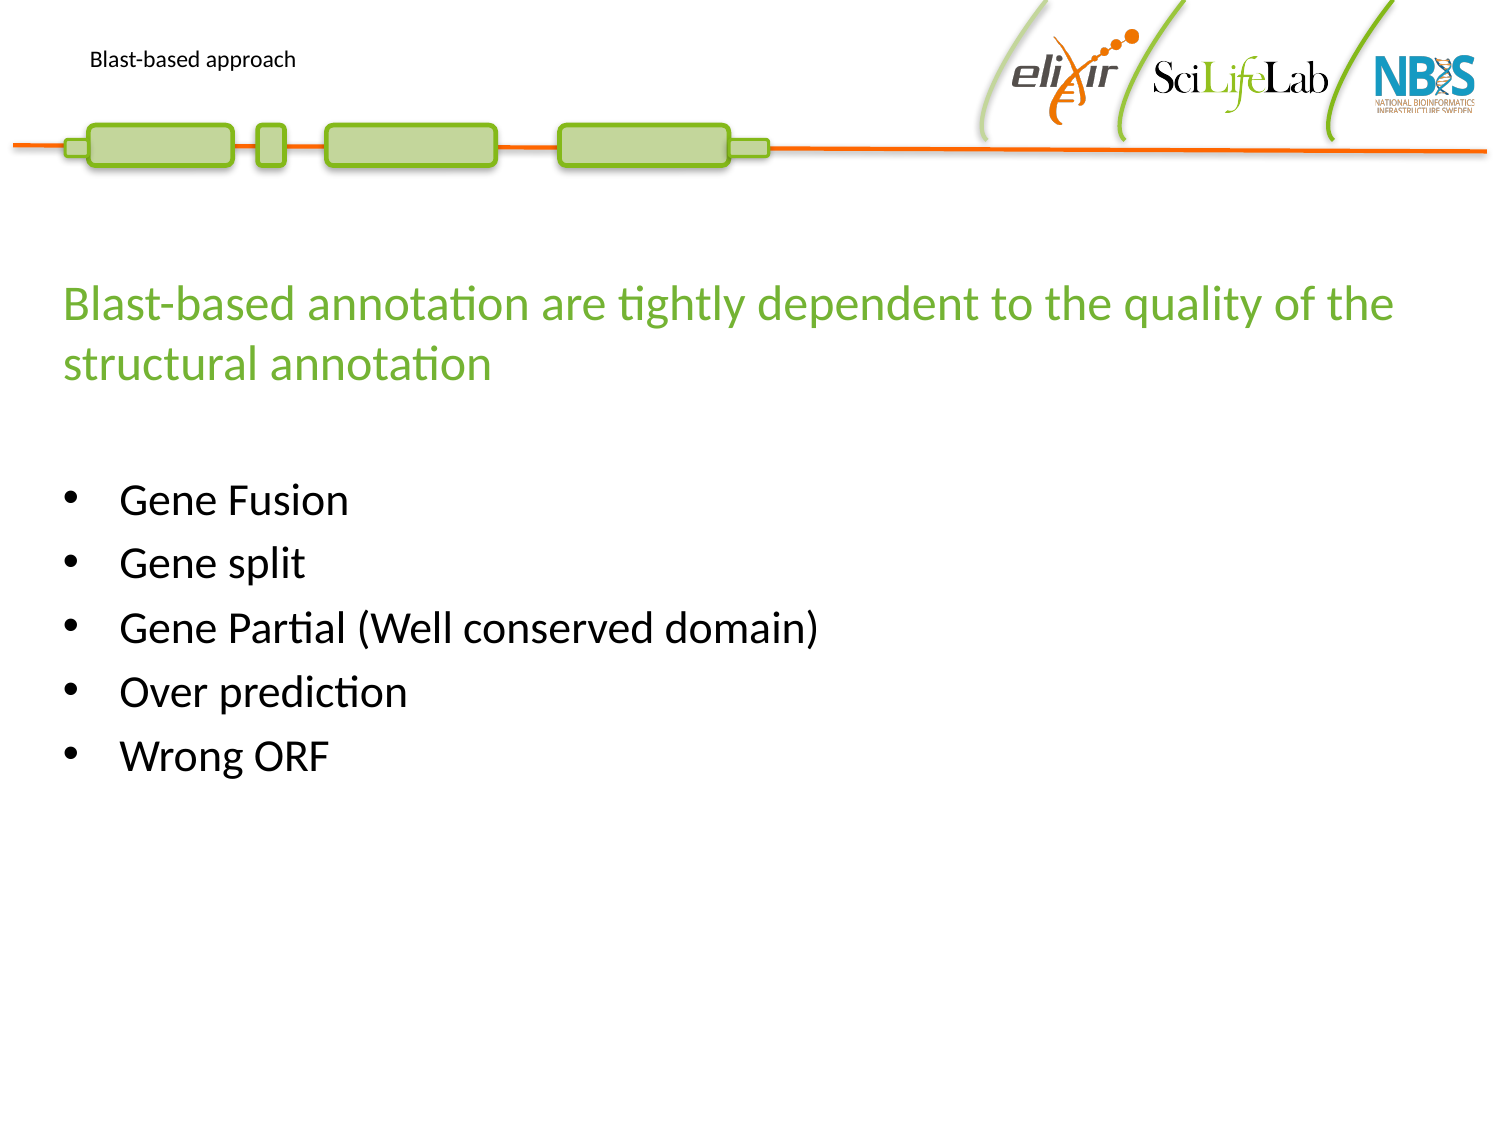

# Blast-based approach
Blast-based annotation are tightly dependent to the quality of the structural annotation

Gene Fusion
Gene split
Gene Partial (Well conserved domain)
Over prediction
Wrong ORF